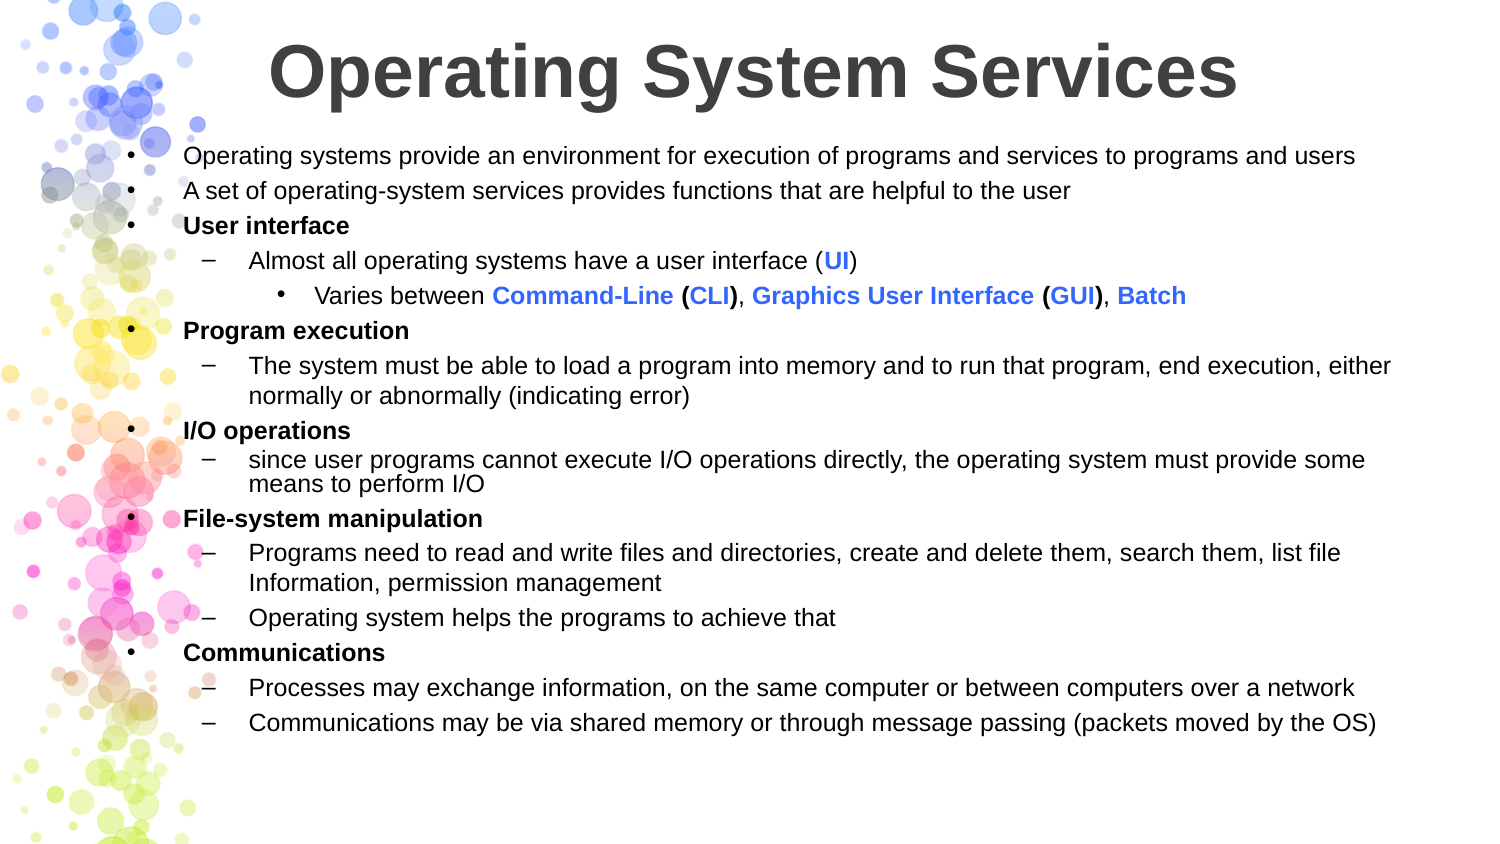

# Operating System Services
Operating systems provide an environment for execution of programs and services to programs and users
A set of operating-system services provides functions that are helpful to the user
User interface
Almost all operating systems have a user interface (UI)
Varies between Command-Line (CLI), Graphics User Interface (GUI), Batch
Program execution
The system must be able to load a program into memory and to run that program, end execution, either normally or abnormally (indicating error)
I/O operations
since user programs cannot execute I/O operations directly, the operating system must provide some means to perform I/O
File-system manipulation
Programs need to read and write files and directories, create and delete them, search them, list file Information, permission management
Operating system helps the programs to achieve that
Communications
Processes may exchange information, on the same computer or between computers over a network
Communications may be via shared memory or through message passing (packets moved by the OS)